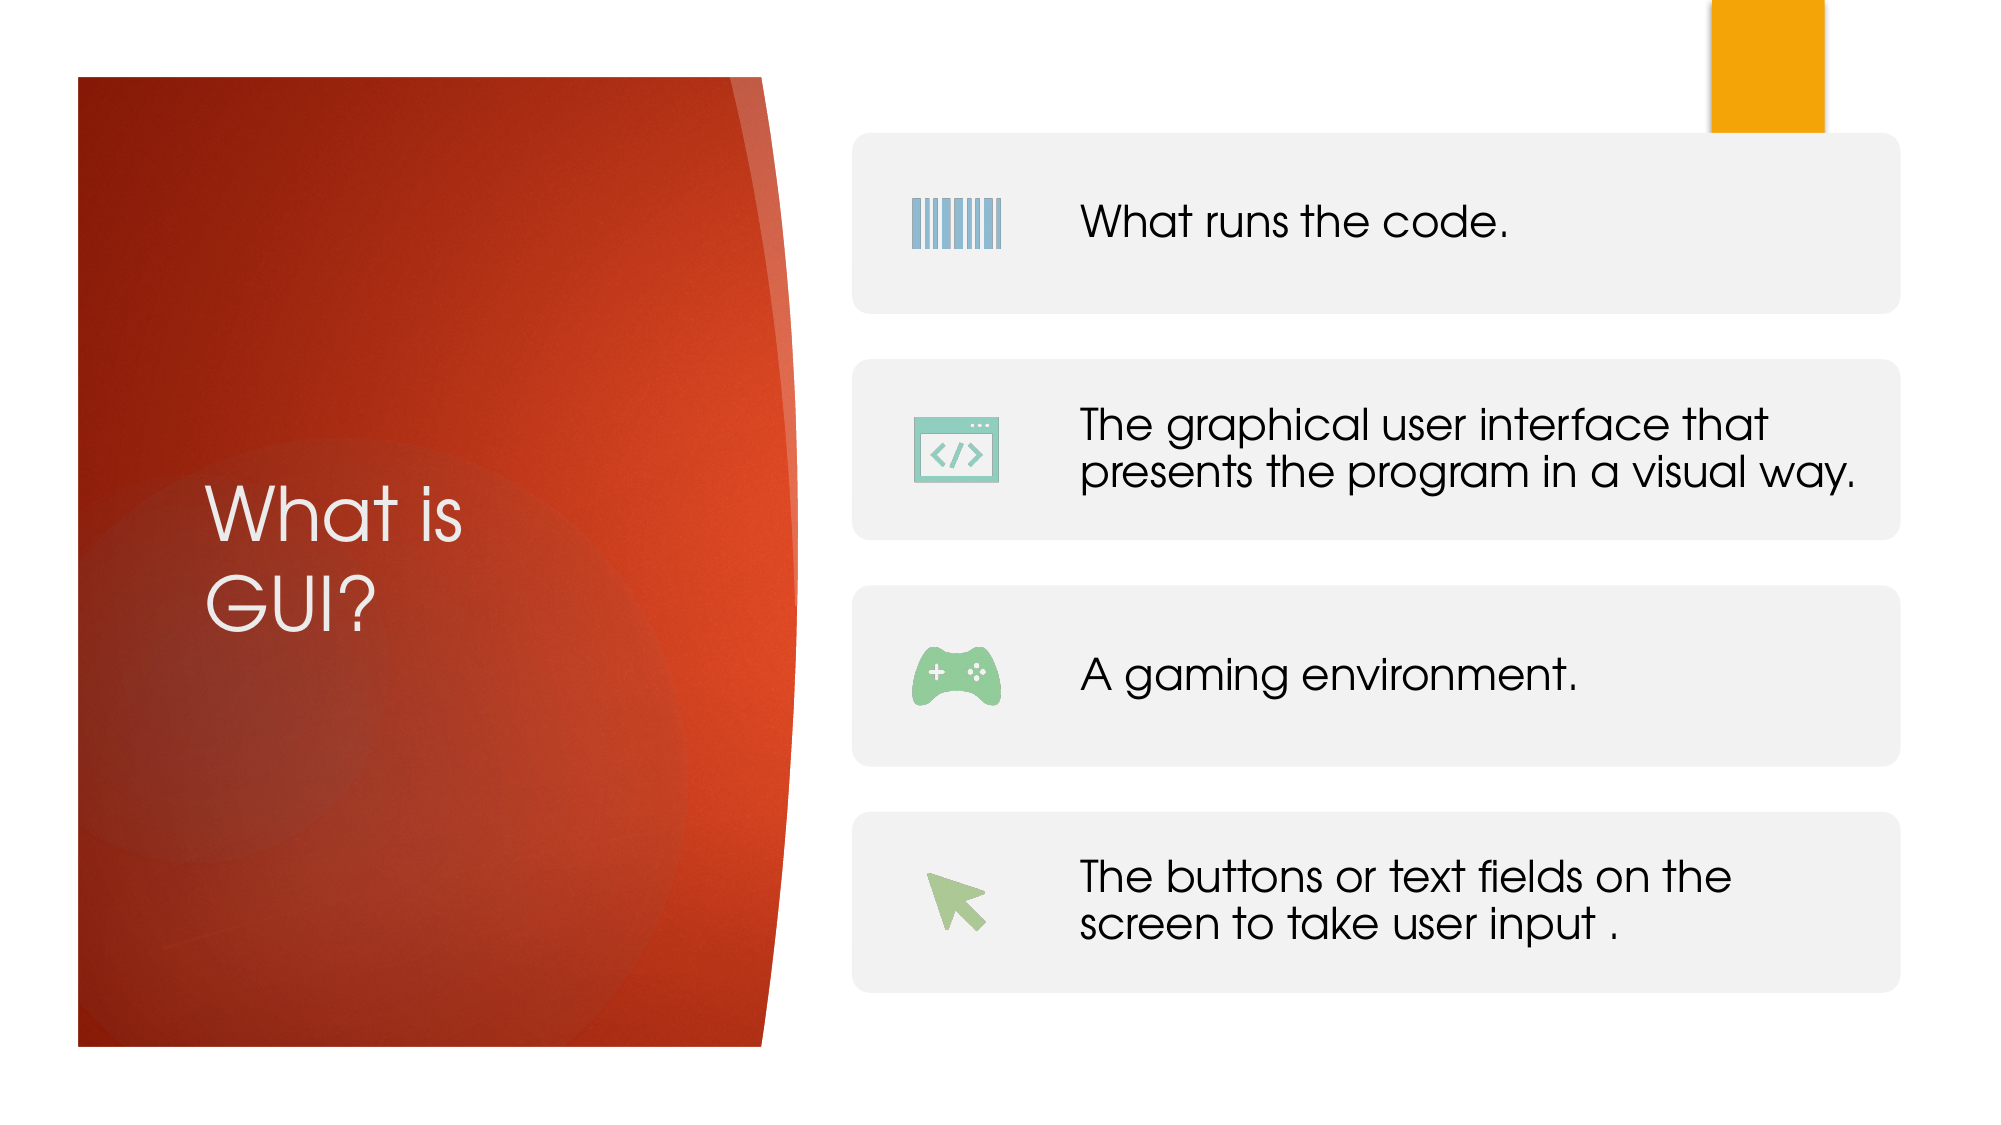

What runs the code.
The graphical user interface that presents the program in a visual way.
A gaming environment.
The buttons or text fields on the screen to take user input .
# What is GUI?